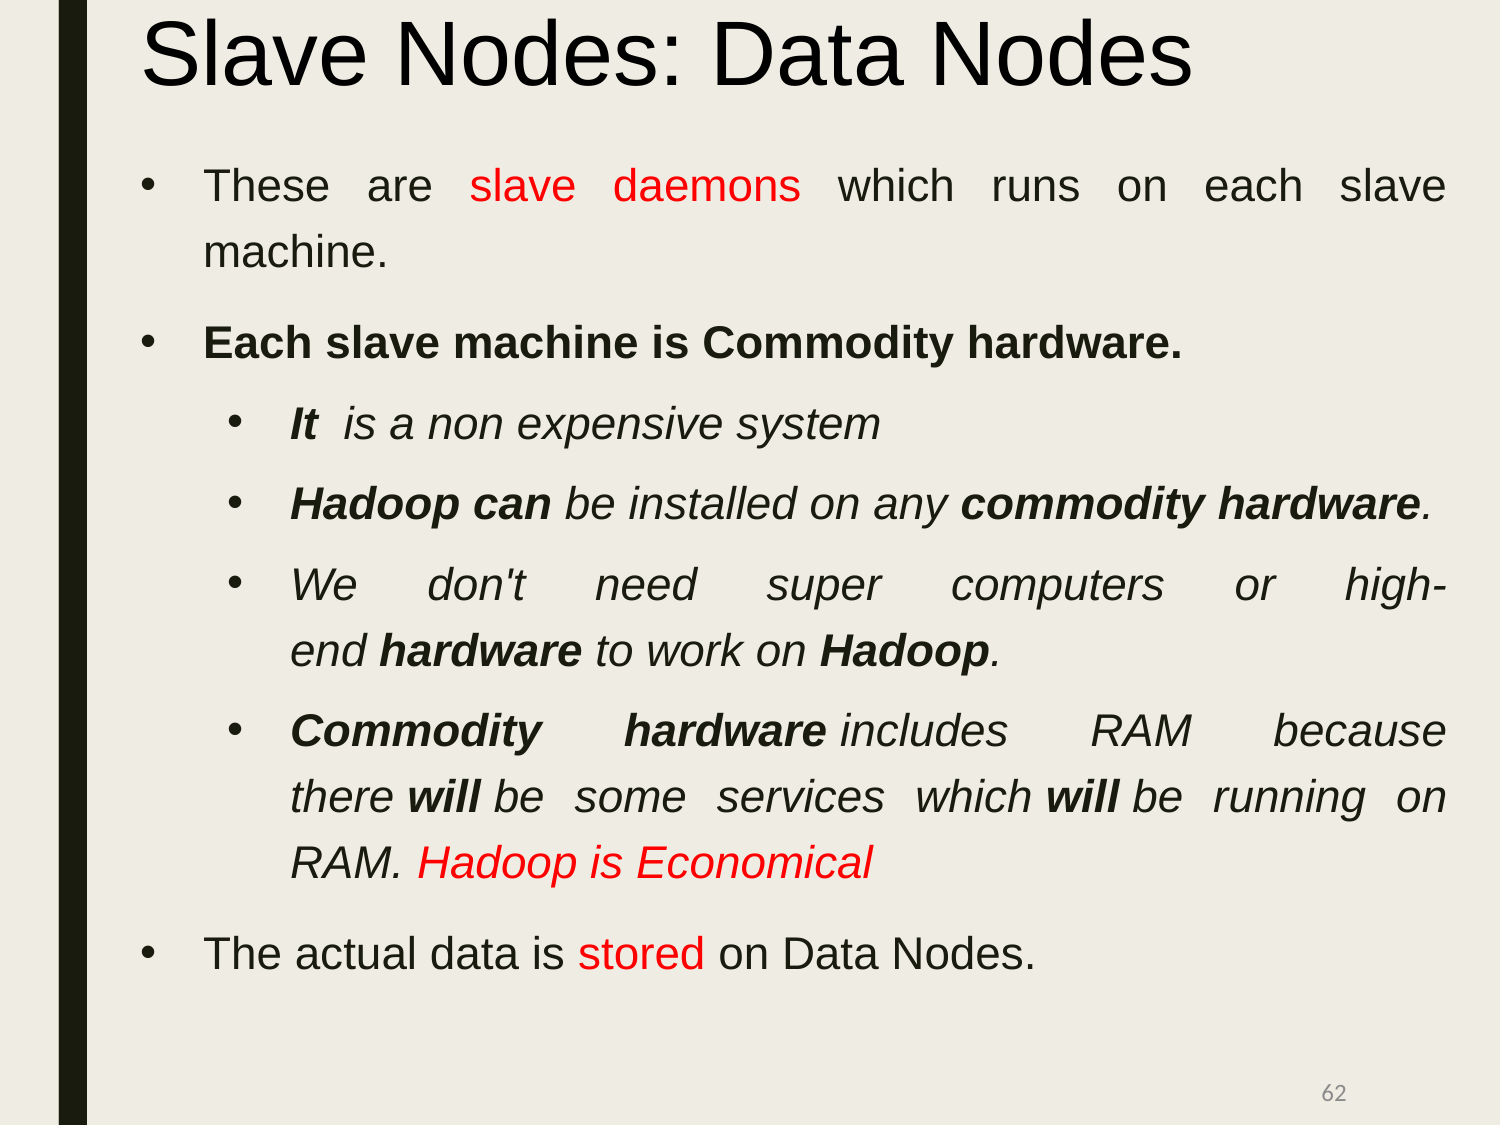

# Slave Nodes: Data Nodes
These are slave daemons which runs on each slave machine.
Each slave machine is Commodity hardware.
It  is a non expensive system
Hadoop can be installed on any commodity hardware.
We don't need super computers or high-end hardware to work on Hadoop.
Commodity hardware includes RAM because there will be some services which will be running on RAM. Hadoop is Economical
The actual data is stored on Data Nodes.
62